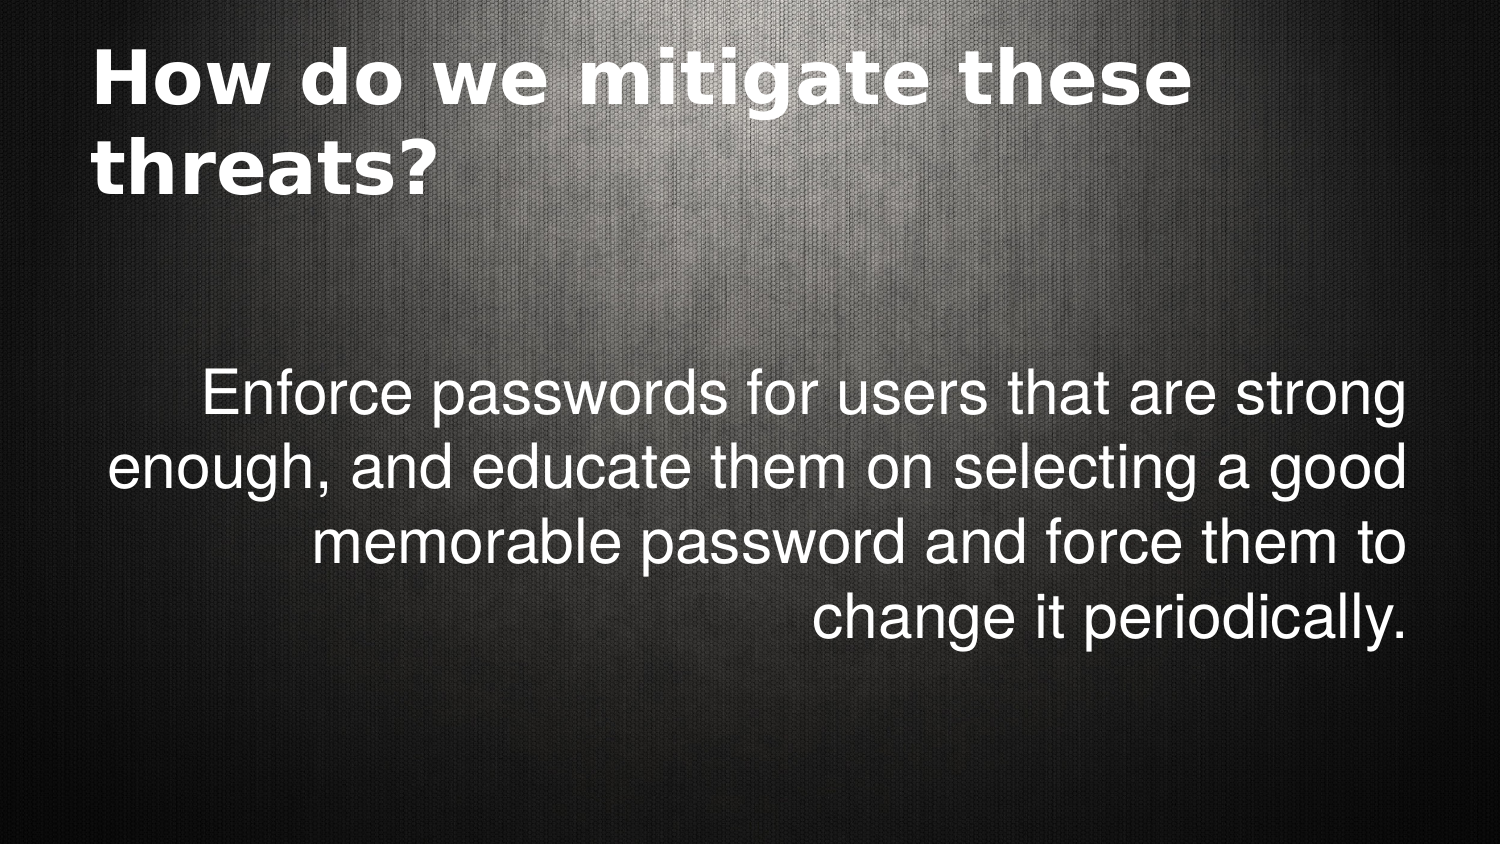

# How do we mitigate these threats?
Enforce passwords for users that are strong enough, and educate them on selecting a good memorable password and force them to change it periodically.